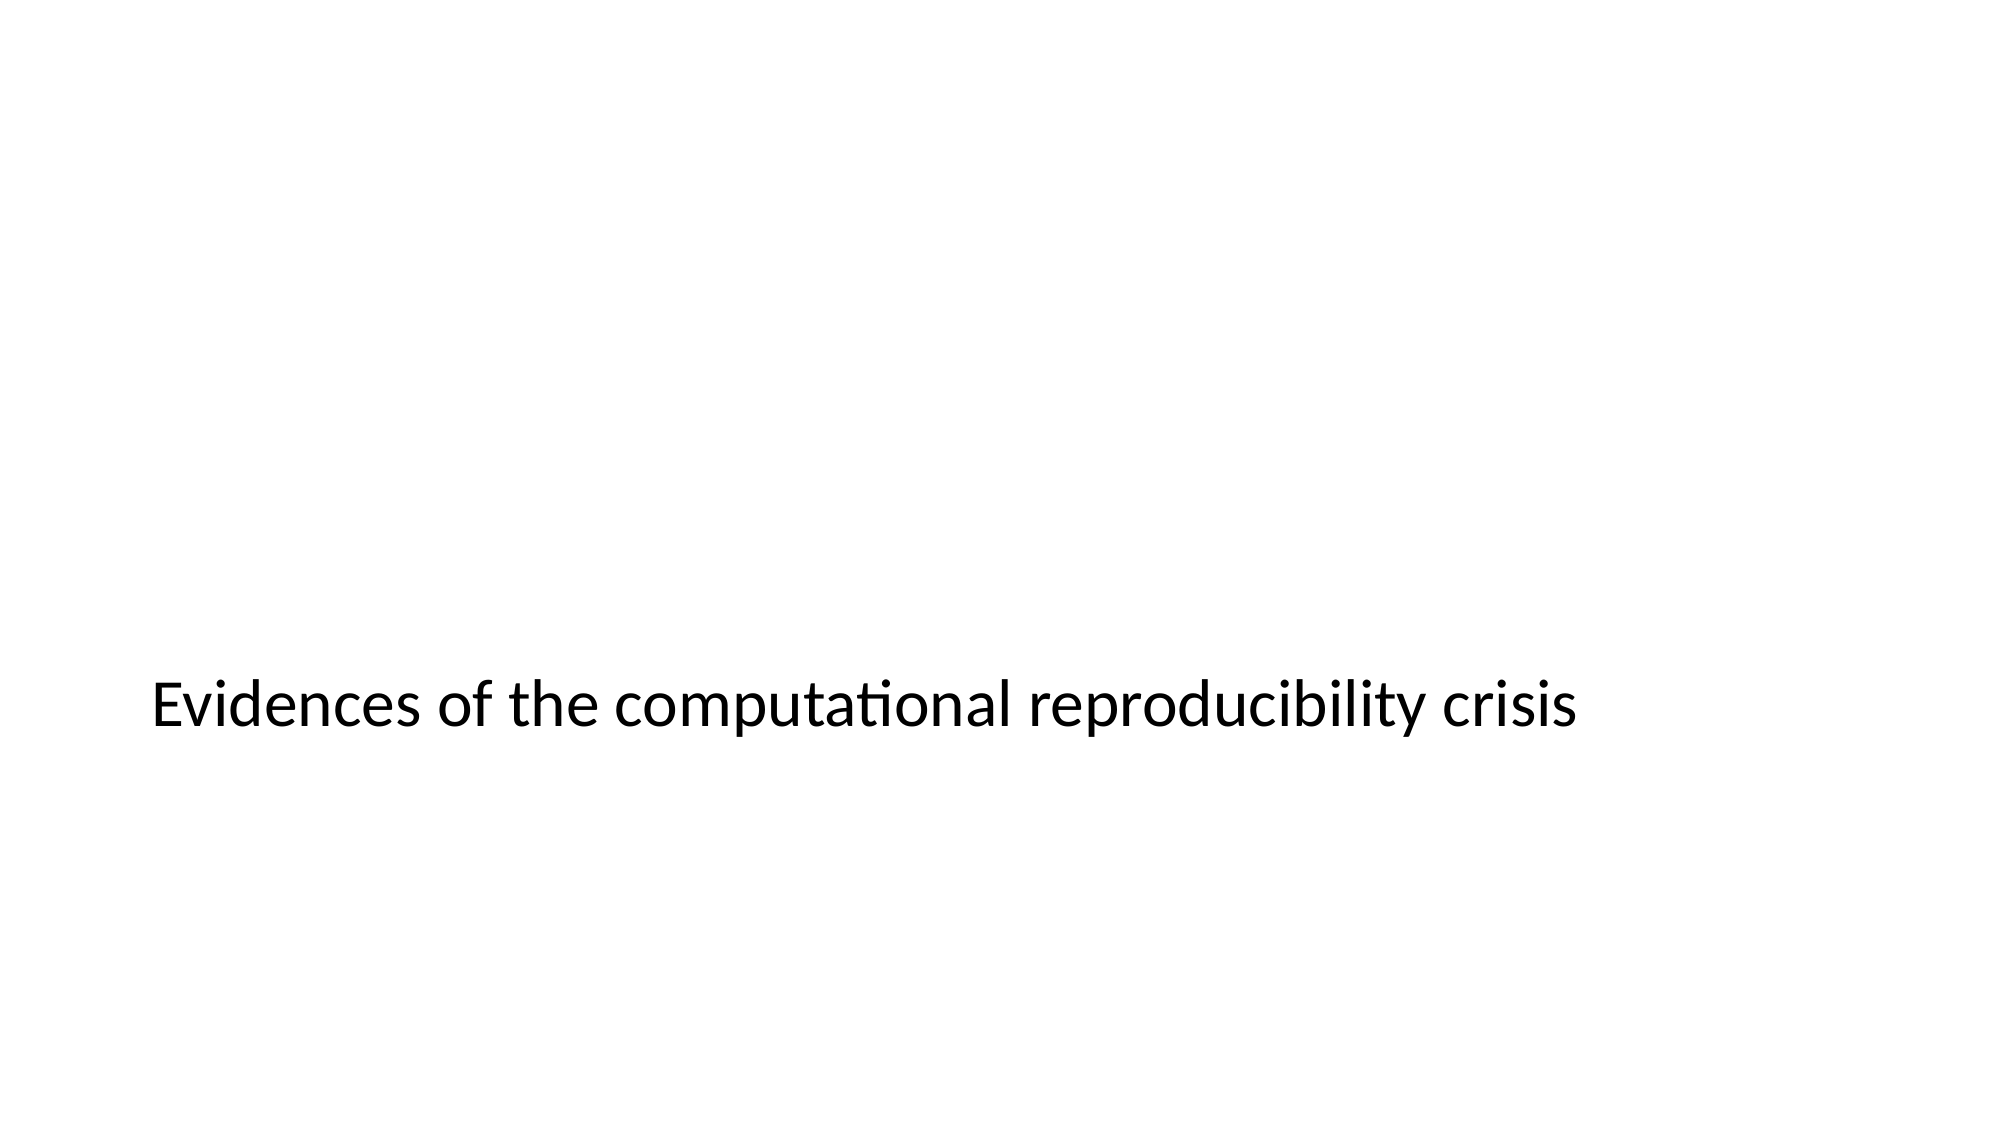

# Evidences of the computational reproducibility crisis